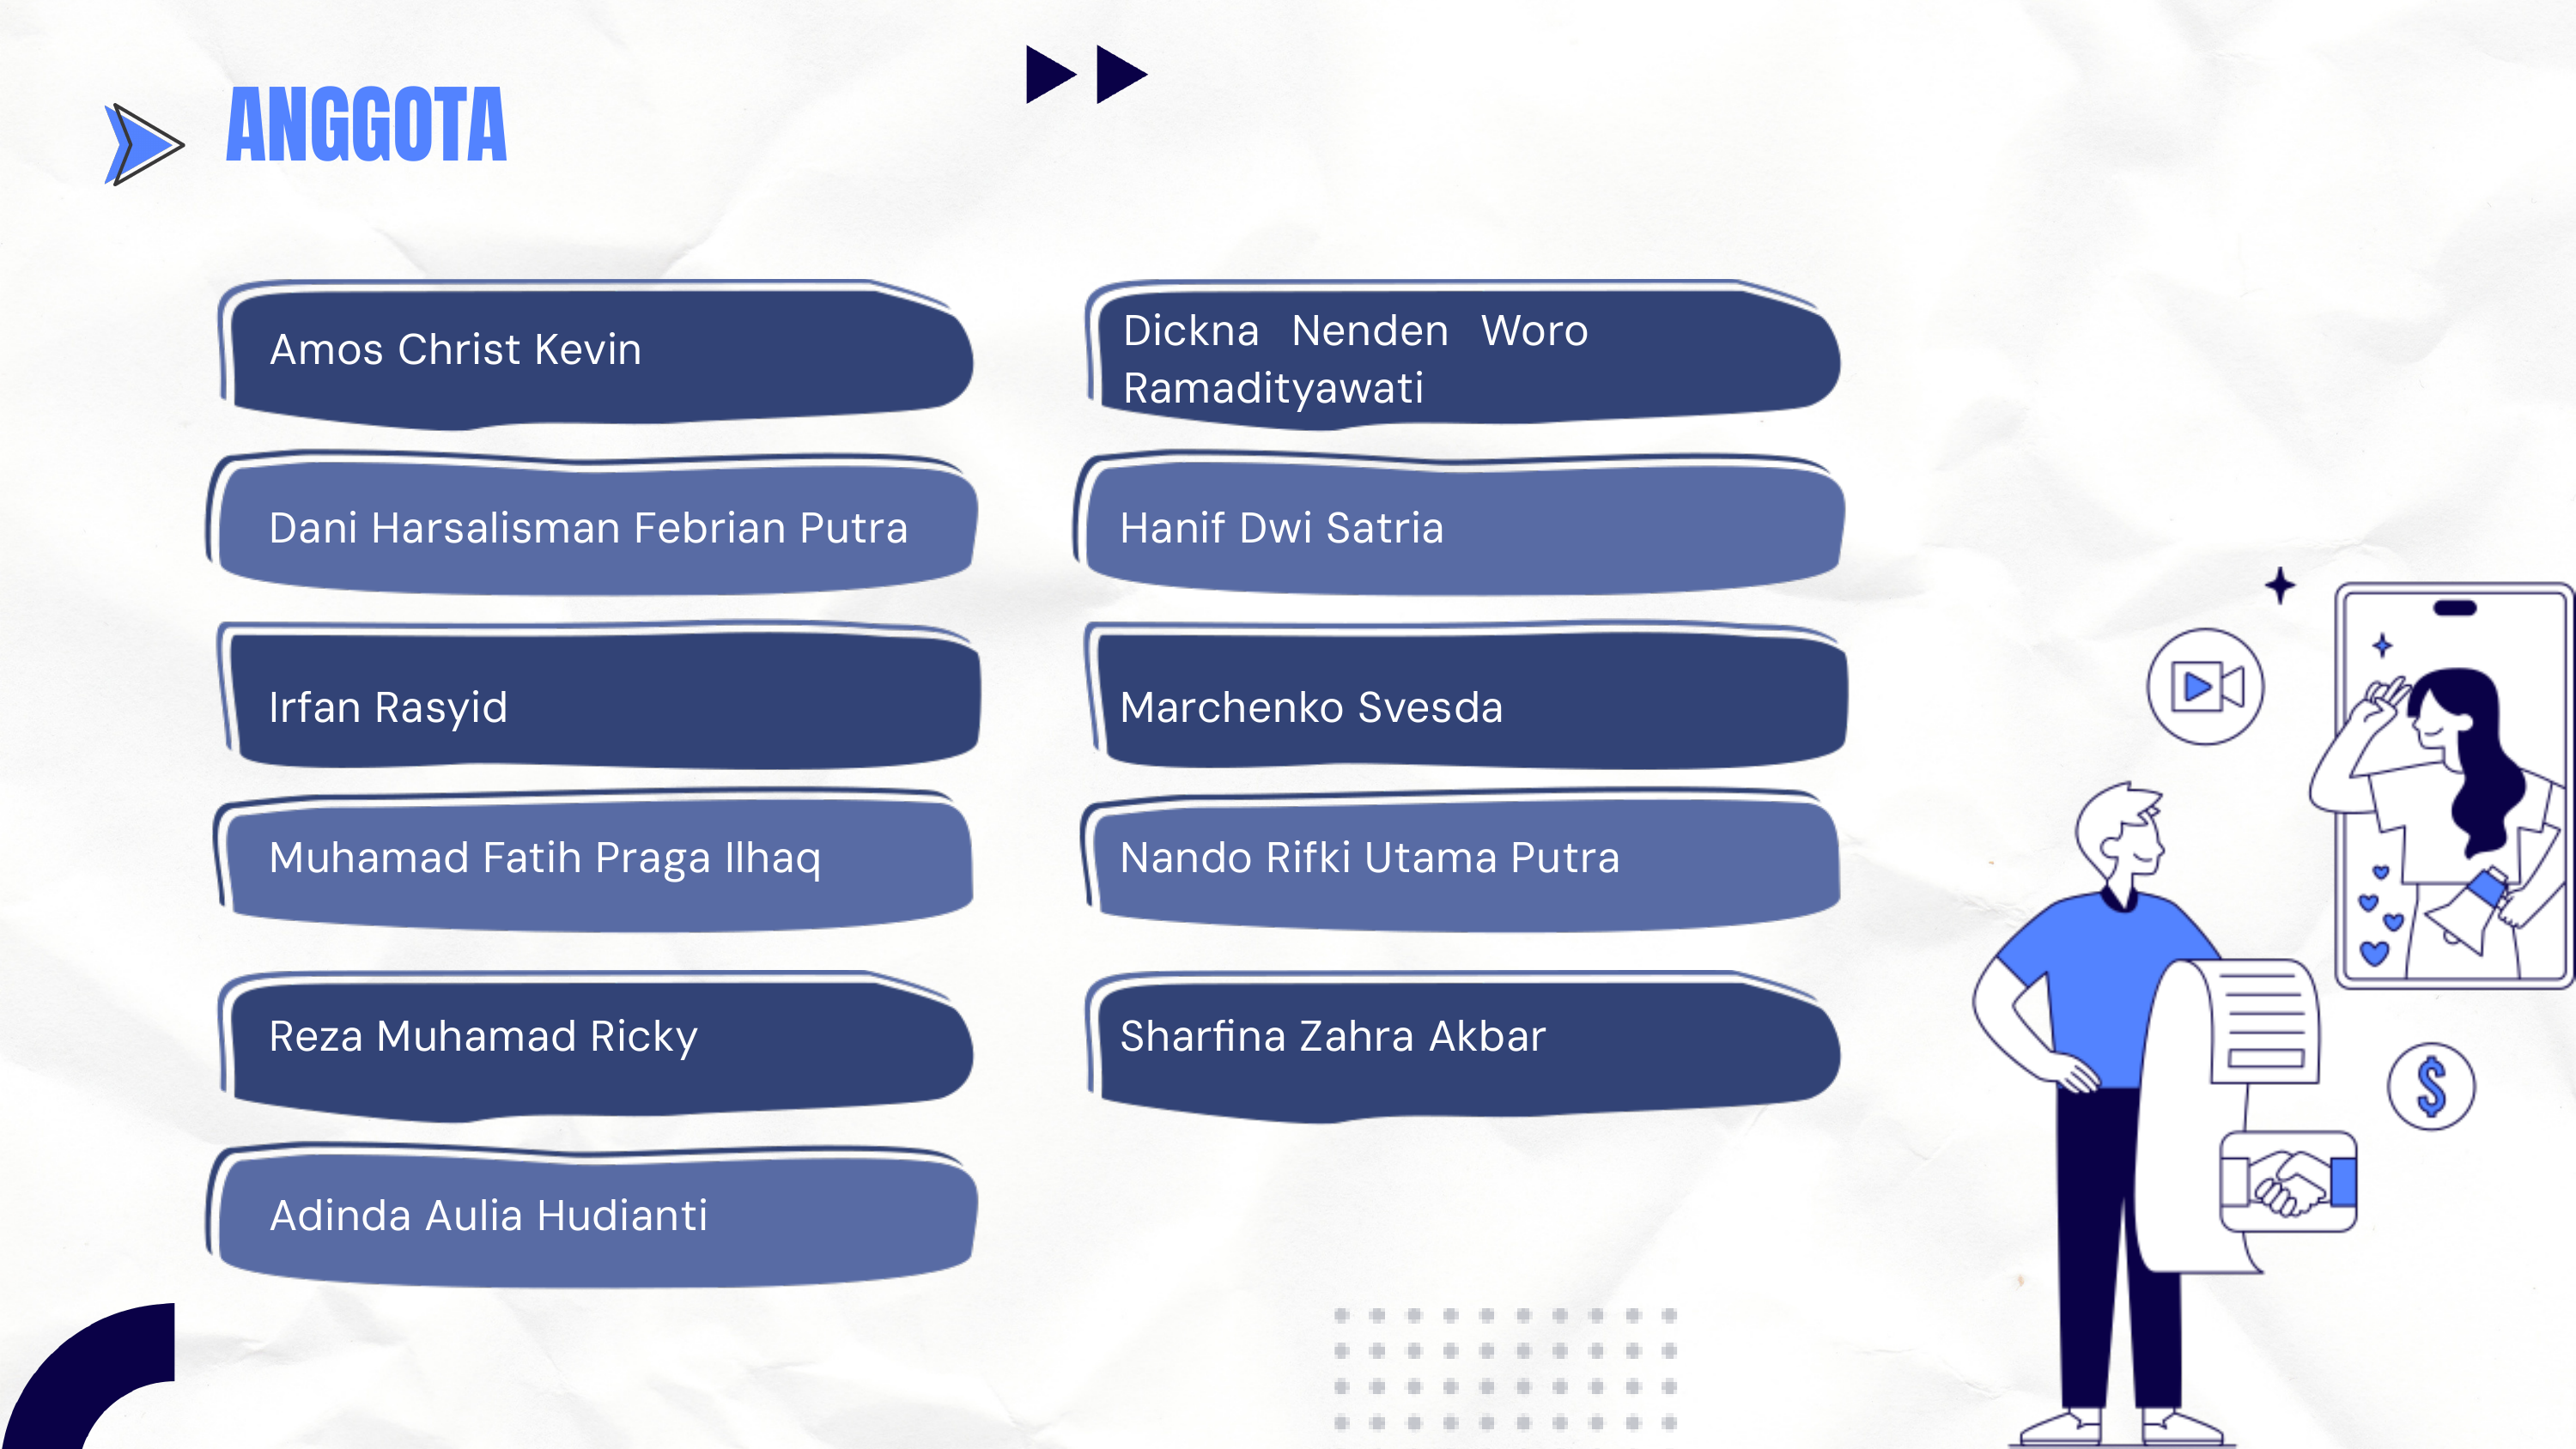

ANGGOTA

Dickna Nenden Woro Ramadityawati
Amos Christ Kevin
Dani Harsalisman Febrian Putra
Hanif Dwi Satria

Irfan Rasyid
Marchenko Svesda
Muhamad Fatih Praga Ilhaq
Nando Rifki Utama Putra
Reza Muhamad Ricky
Sharfina Zahra Akbar
Adinda Aulia Hudianti